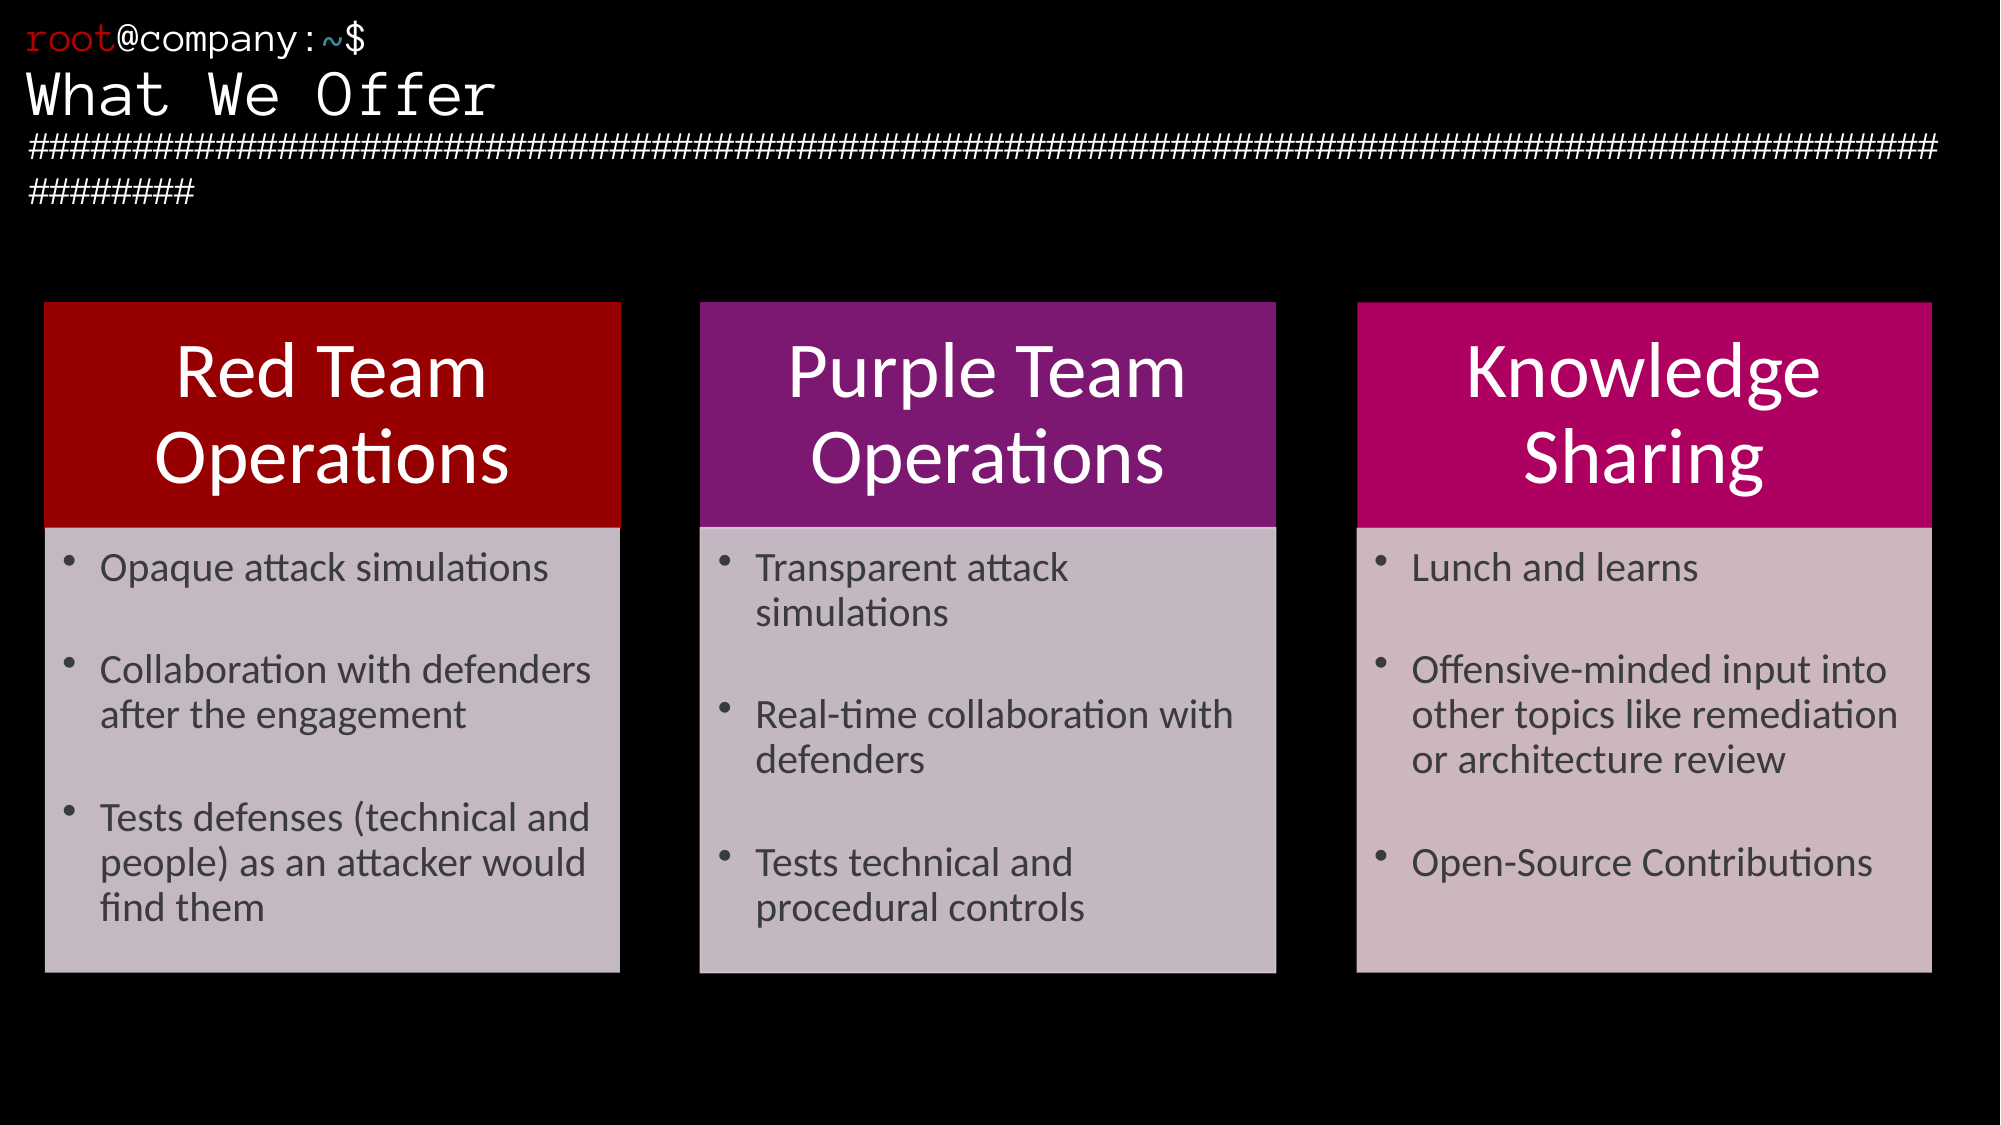

root@company:~$
What We Offer
####################################################################################################
Red Team Operations
Opaque attack simulations

Collaboration with defenders after the engagement

Tests defenses (technical and people) as an attacker would find them
Purple Team Operations
Transparent attack simulations

Real-time collaboration with defenders

Tests technical and procedural controls
Knowledge Sharing
Lunch and learns

Offensive-minded input into other topics like remediation or architecture review

Open-Source Contributions